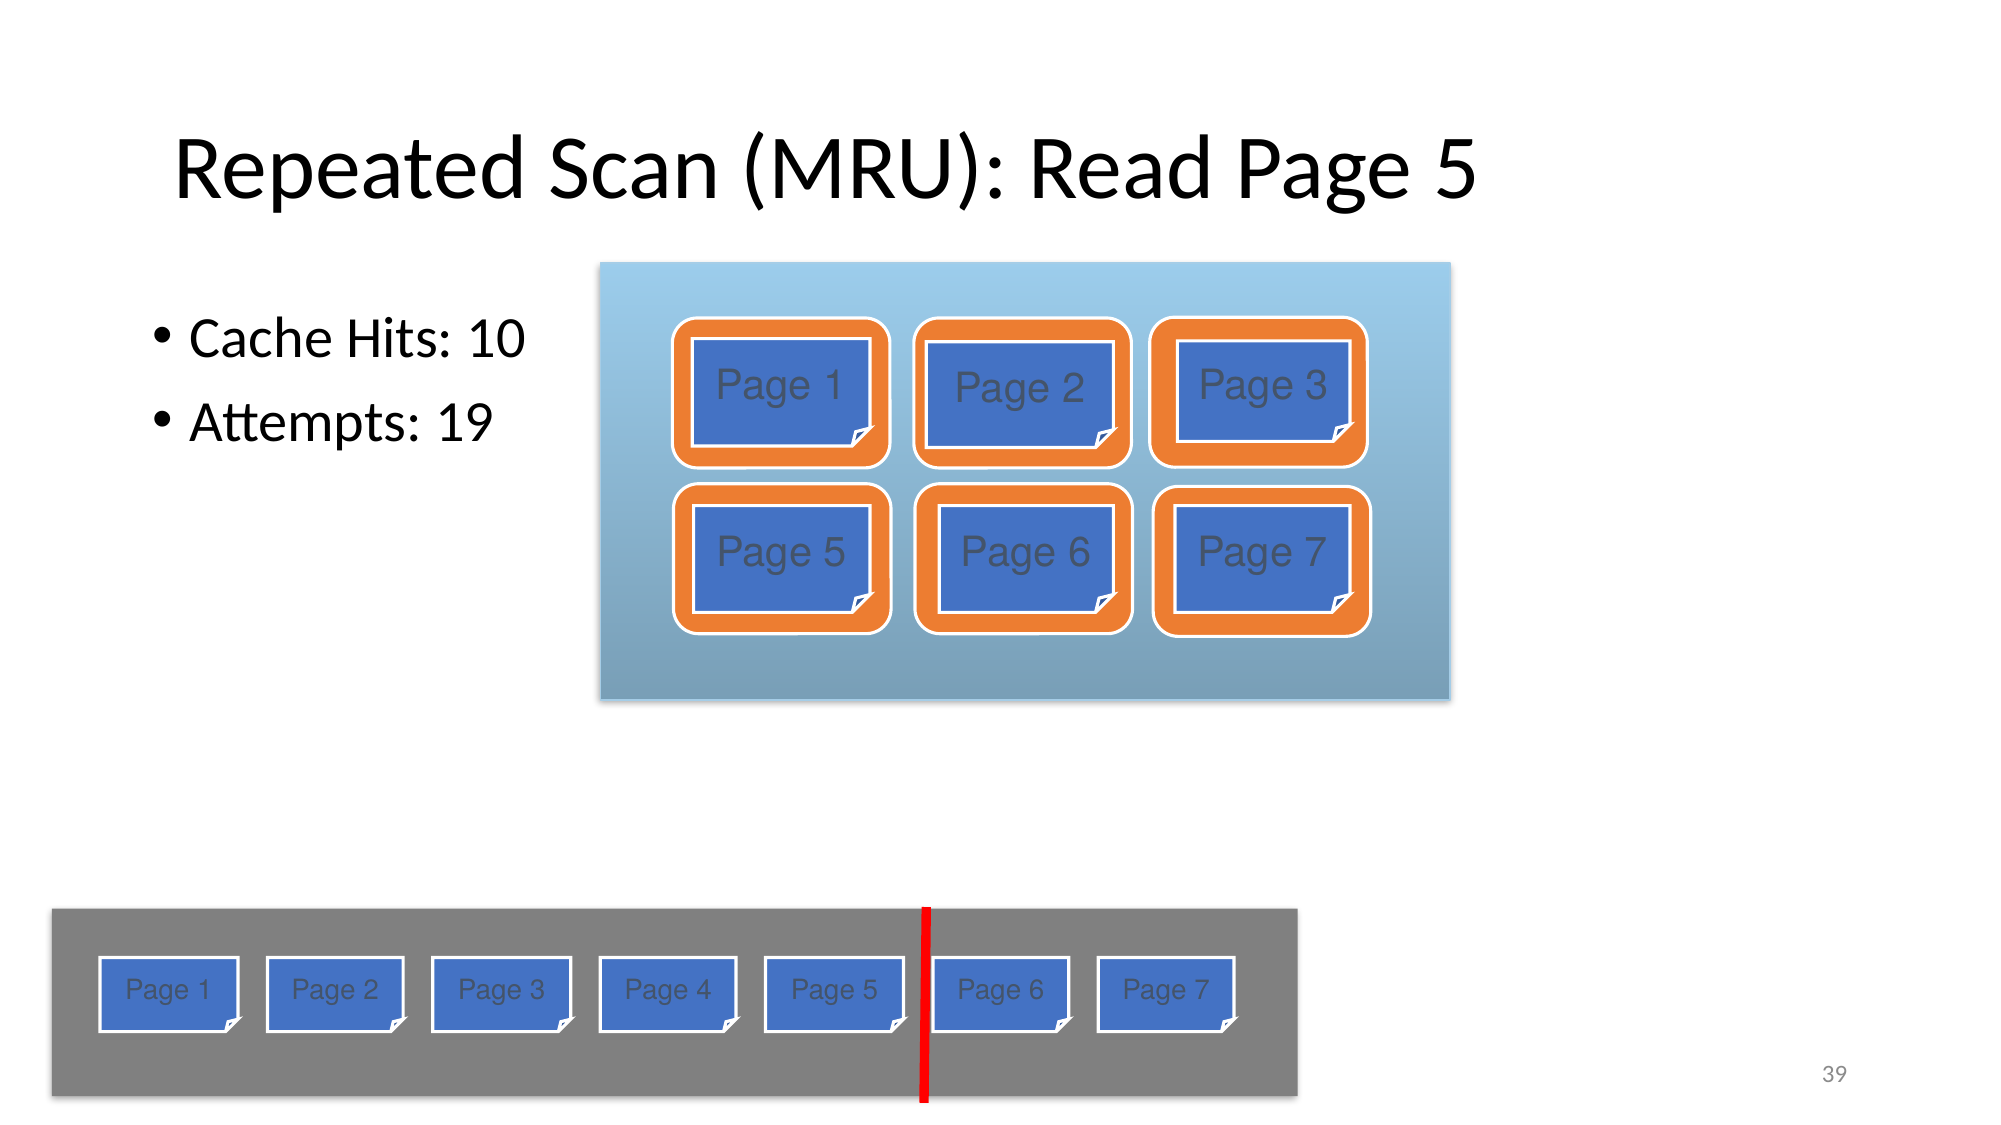

# Repeated Scan (MRU): Read Page 5
Buffer Manager
Buffer Manager
Buffer Manager
Buffer Manager
Buffer Manager

Cache Hits: 10
Attempts: 19
Frame
Frame
Frame
Page 1
Page 3
Page 2
Frame
Frame
Frame
Page 5
Page 6
Page 7

Page 1
Page 2
Page 3
Page 4
Page 5
Page 6
Page 7
39